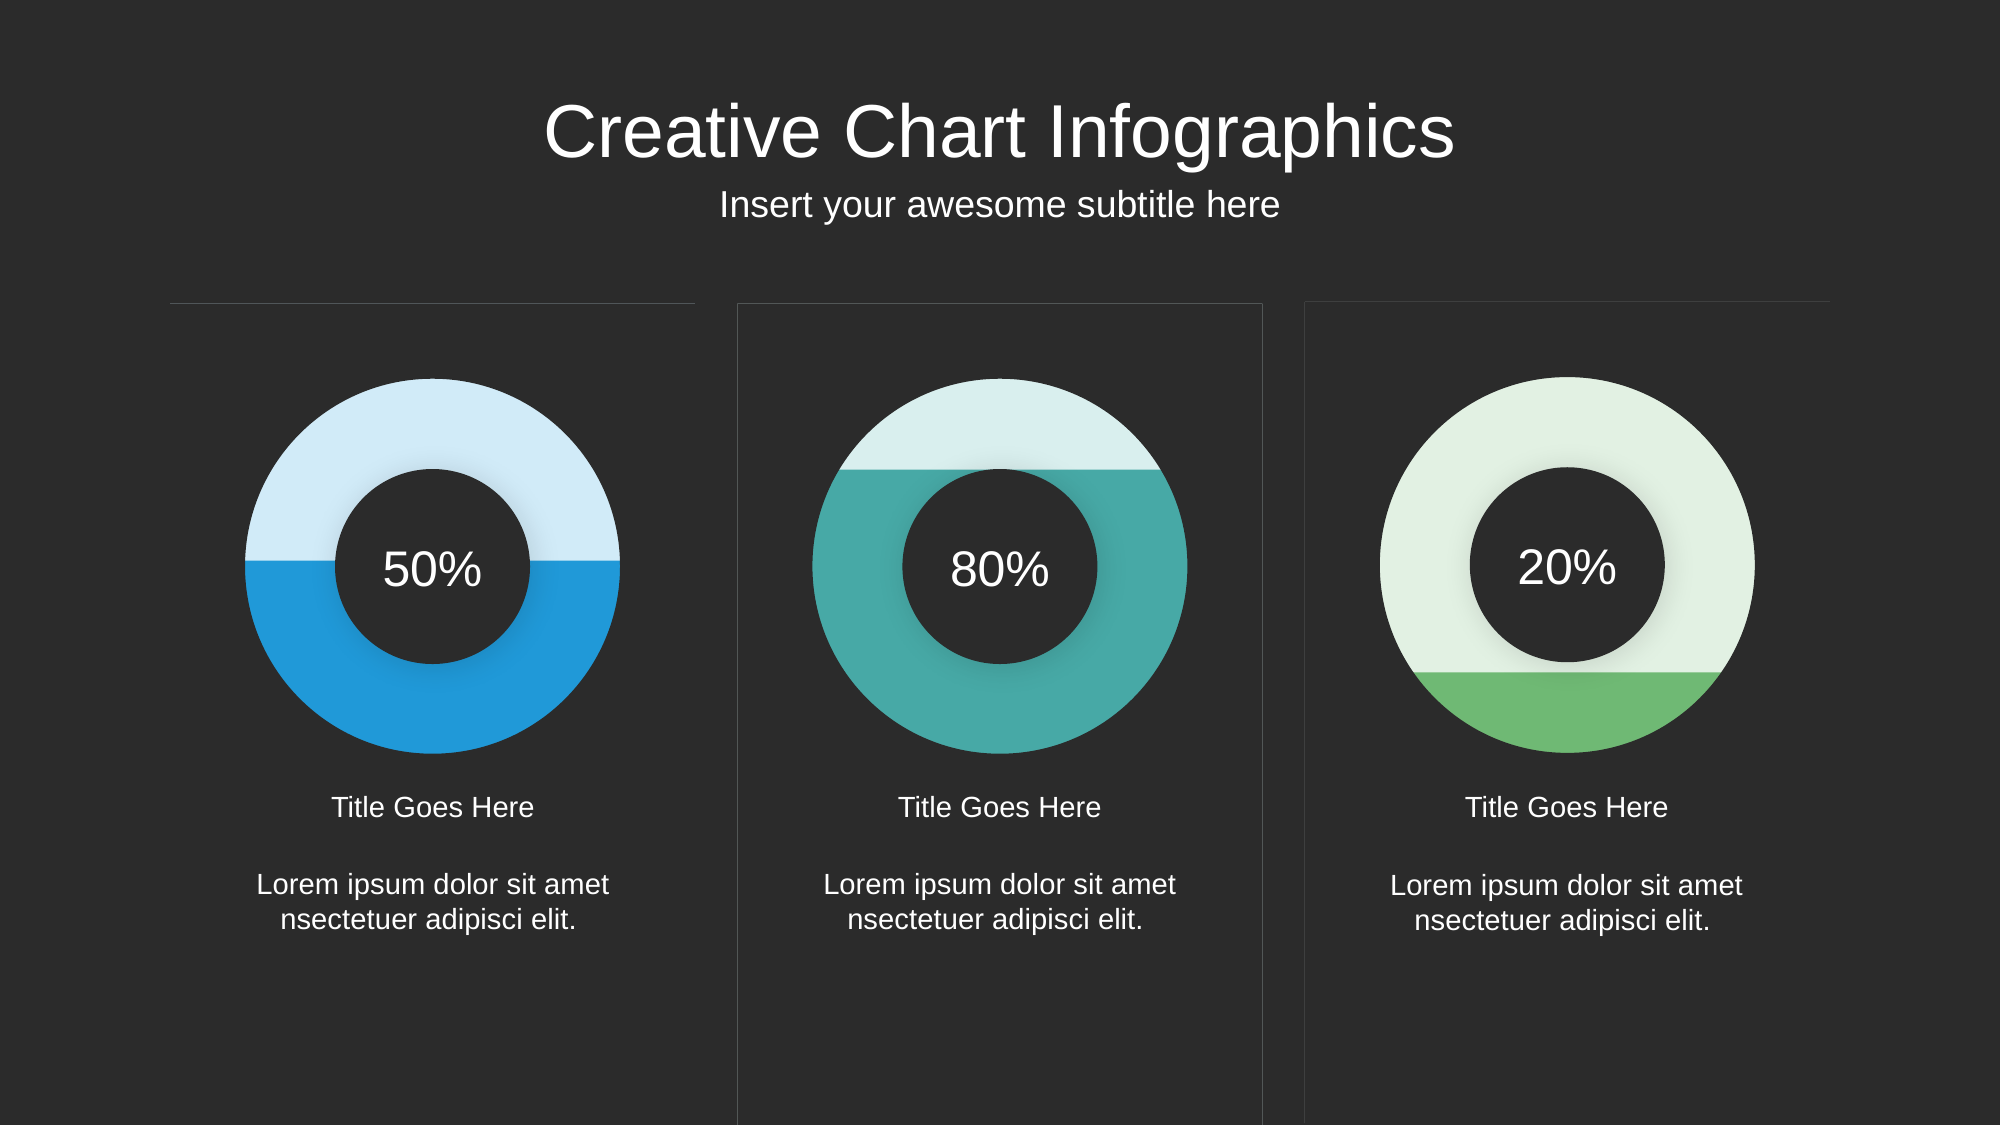

# Creative Chart Infographics
Insert your awesome subtitle here

20%
50%
80%

Title Goes Here
Title Goes Here
Title Goes Here
Lorem ipsum dolor sit amet nsectetuer adipisci elit.
Lorem ipsum dolor sit amet nsectetuer adipisci elit.
Lorem ipsum dolor sit amet nsectetuer adipisci elit.